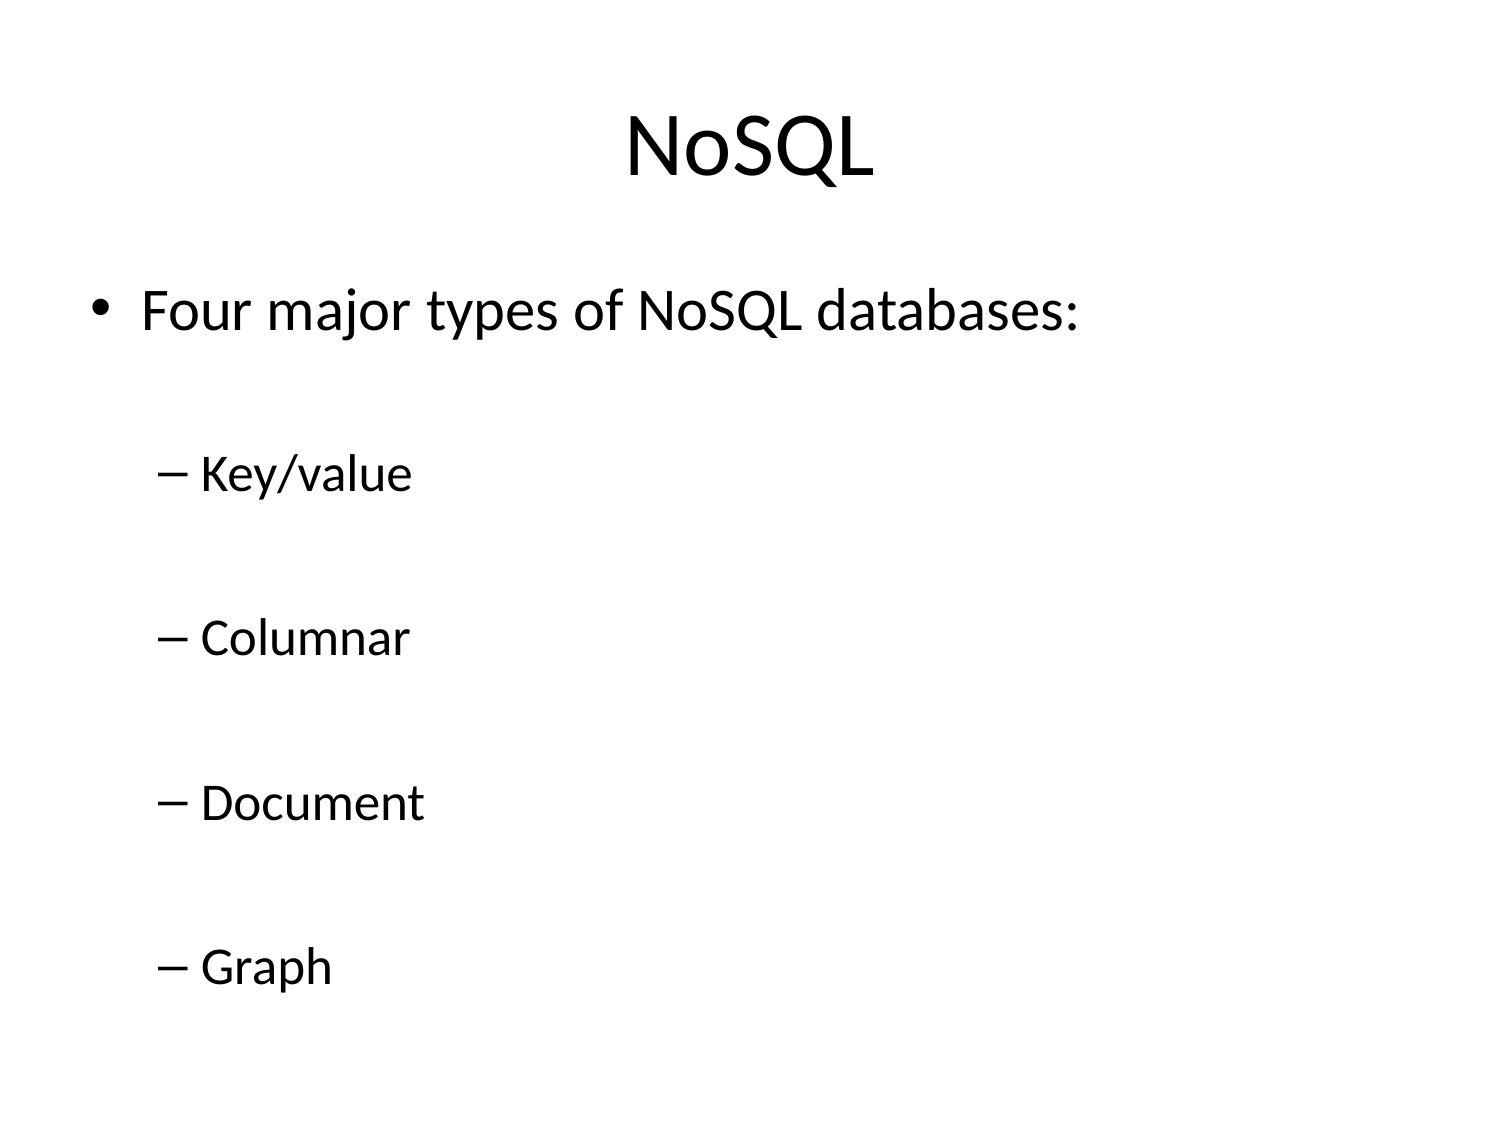

# NoSQL
Four major types of NoSQL databases:

Key/value

Columnar

Document

Graph